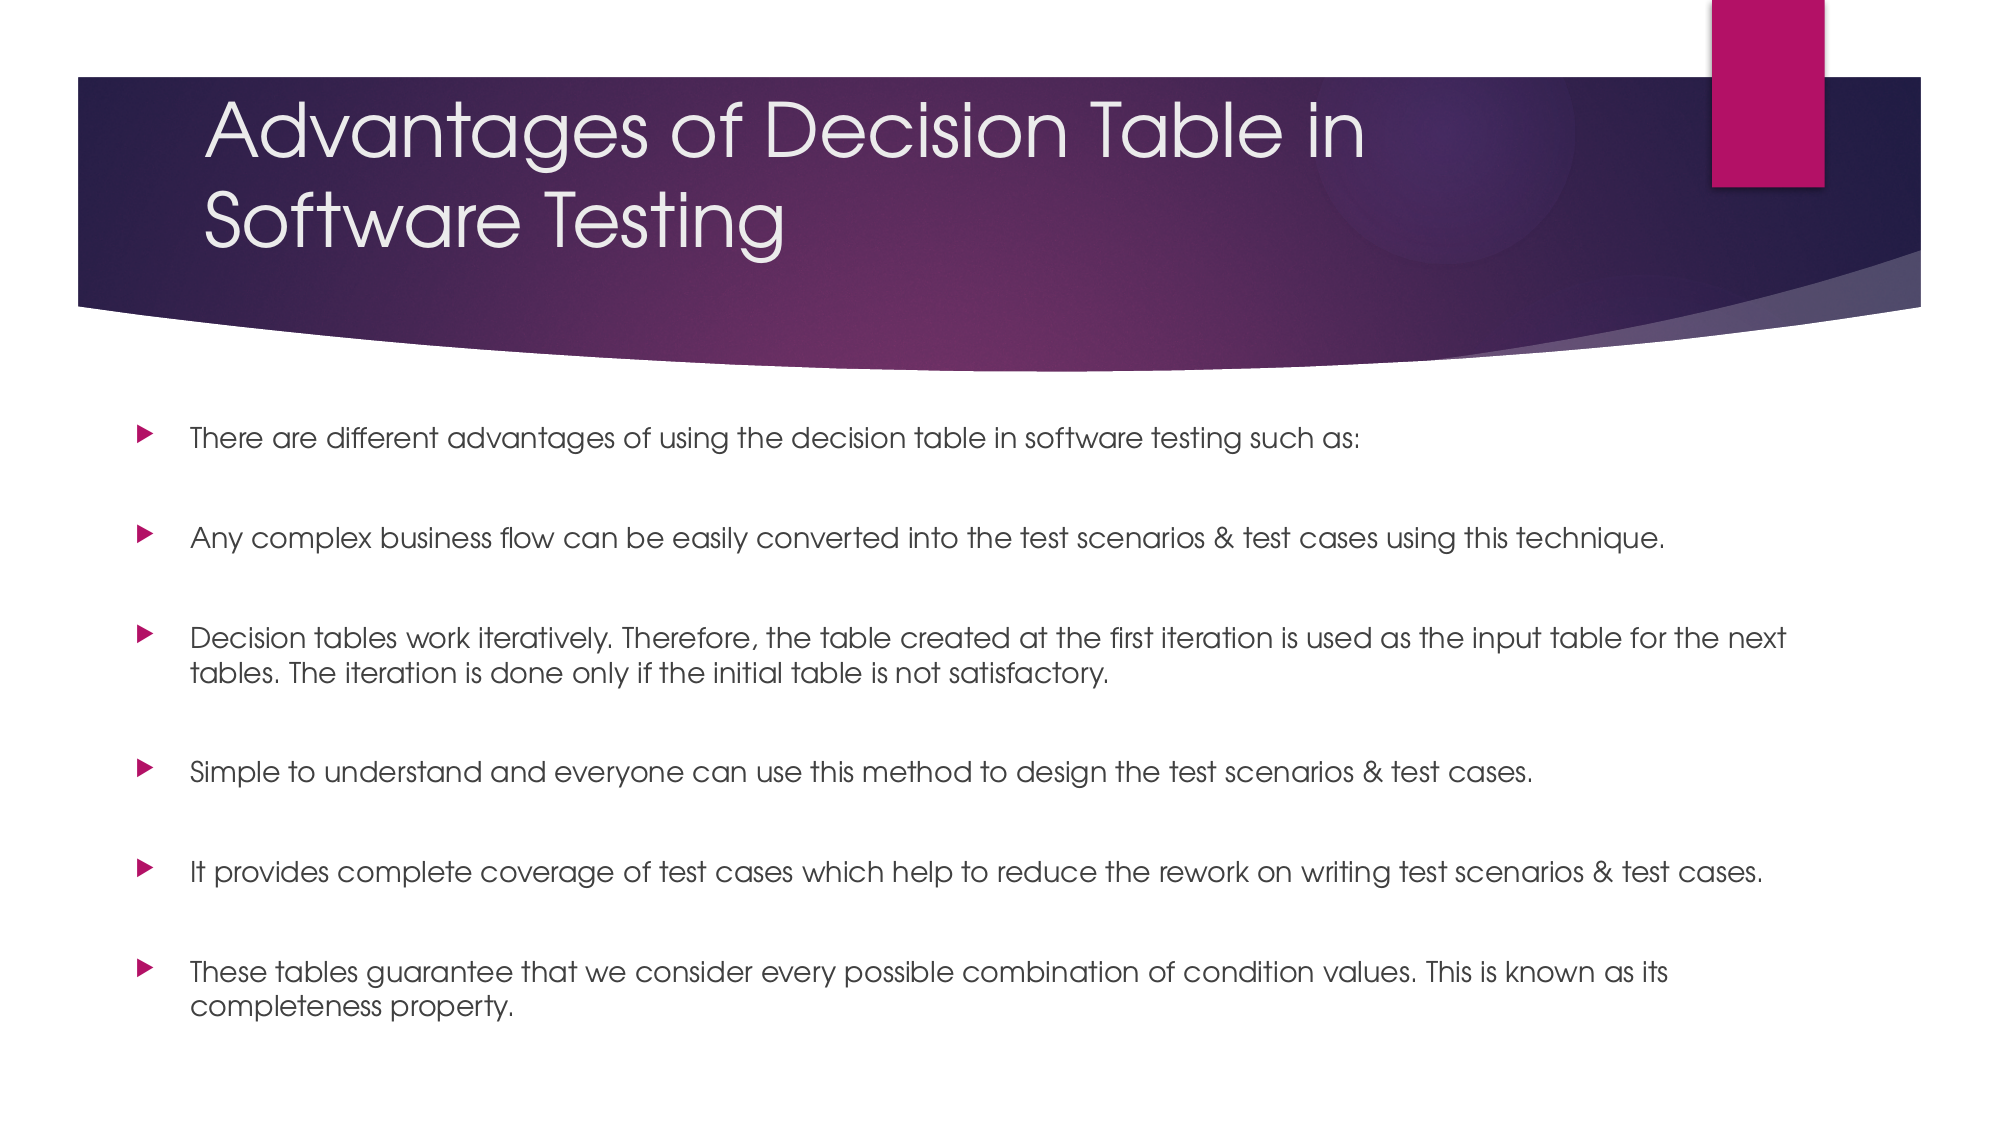

# Advantages of Decision Table in Software Testing
There are different advantages of using the decision table in software testing such as:

Any complex business flow can be easily converted into the test scenarios & test cases using this technique.

Decision tables work iteratively. Therefore, the table created at the first iteration is used as the input table for the next tables. The iteration is done only if the initial table is not satisfactory.

Simple to understand and everyone can use this method to design the test scenarios & test cases.

It provides complete coverage of test cases which help to reduce the rework on writing test scenarios & test cases.

These tables guarantee that we consider every possible combination of condition values. This is known as its completeness property.